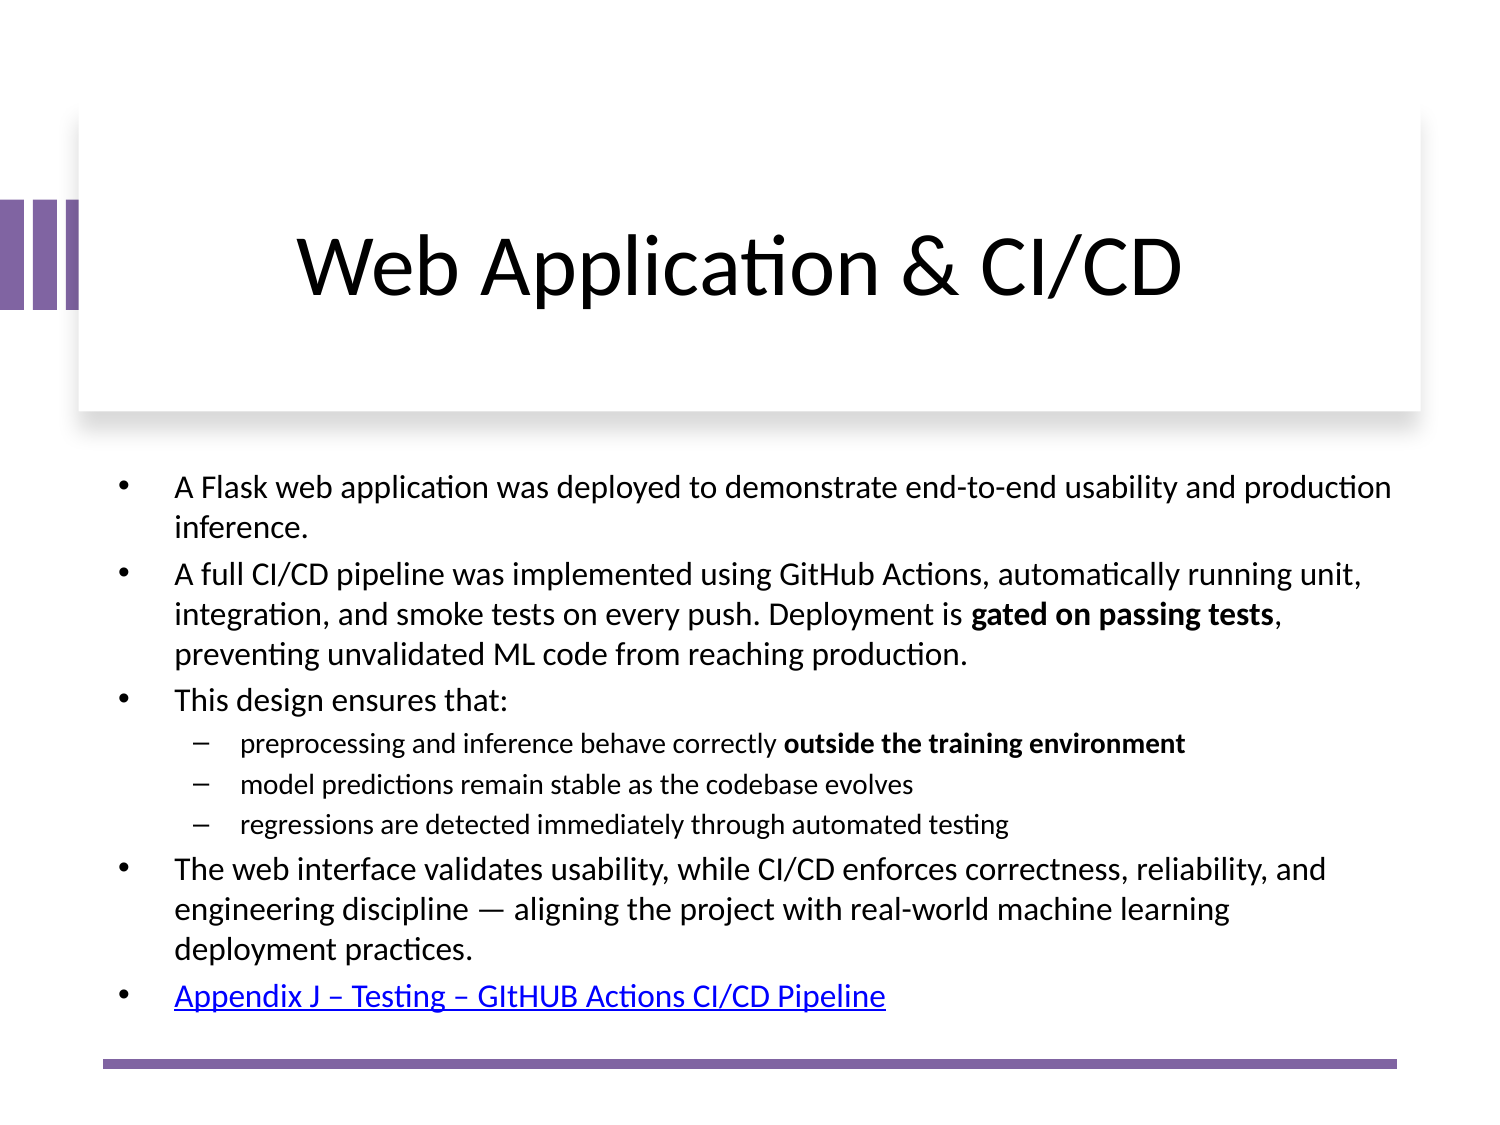

# Web Application & CI/CD

A Flask web application was deployed to demonstrate end-to-end usability and production inference.
A full CI/CD pipeline was implemented using GitHub Actions, automatically running unit, integration, and smoke tests on every push. Deployment is gated on passing tests, preventing unvalidated ML code from reaching production.
This design ensures that:
preprocessing and inference behave correctly outside the training environment
model predictions remain stable as the codebase evolves
regressions are detected immediately through automated testing
The web interface validates usability, while CI/CD enforces correctness, reliability, and engineering discipline — aligning the project with real-world machine learning deployment practices.
Appendix J – Testing – GItHUB Actions CI/CD Pipeline

17